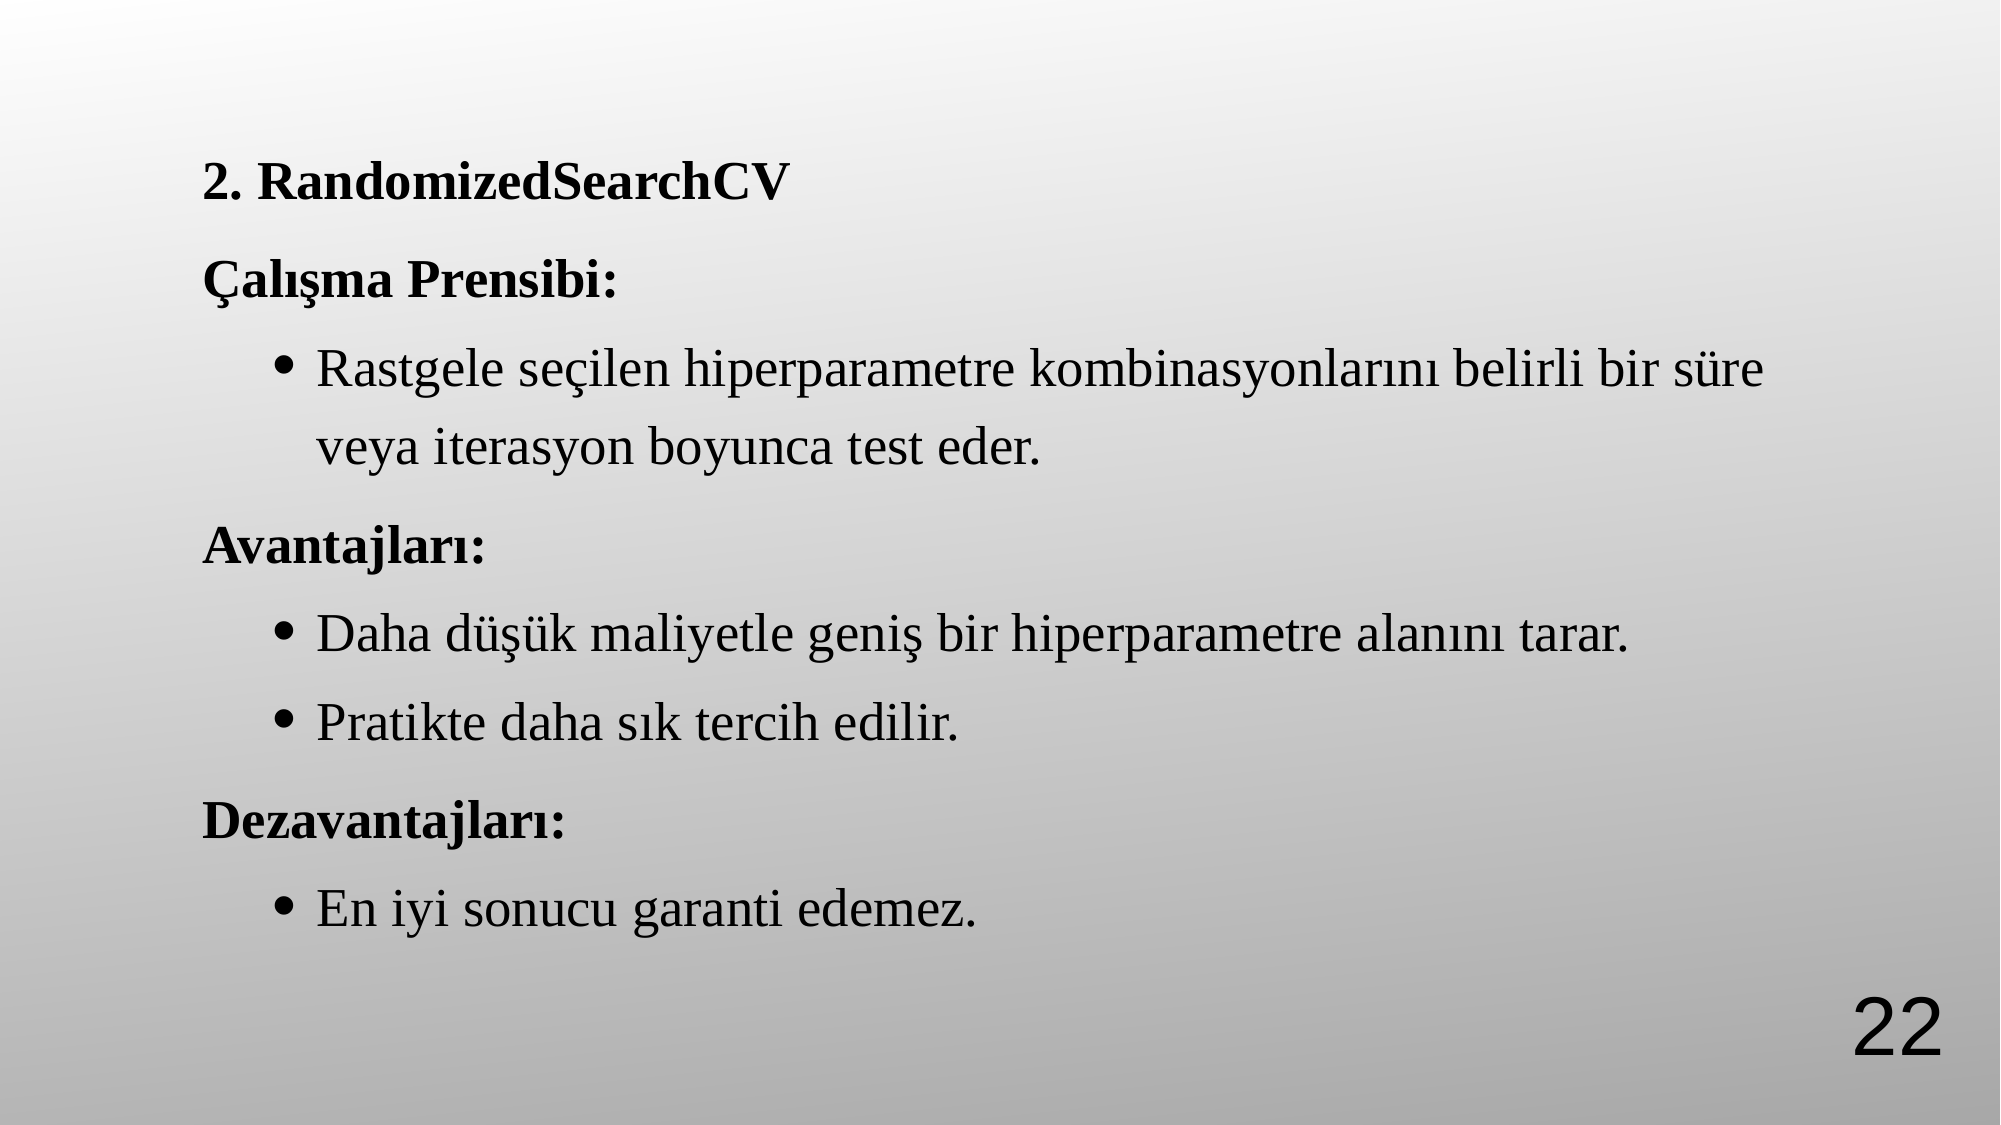

2. RandomizedSearchCV
Çalışma Prensibi:
Rastgele seçilen hiperparametre kombinasyonlarını belirli bir süre veya iterasyon boyunca test eder.
Avantajları:
Daha düşük maliyetle geniş bir hiperparametre alanını tarar.
Pratikte daha sık tercih edilir.
Dezavantajları:
En iyi sonucu garanti edemez.

22